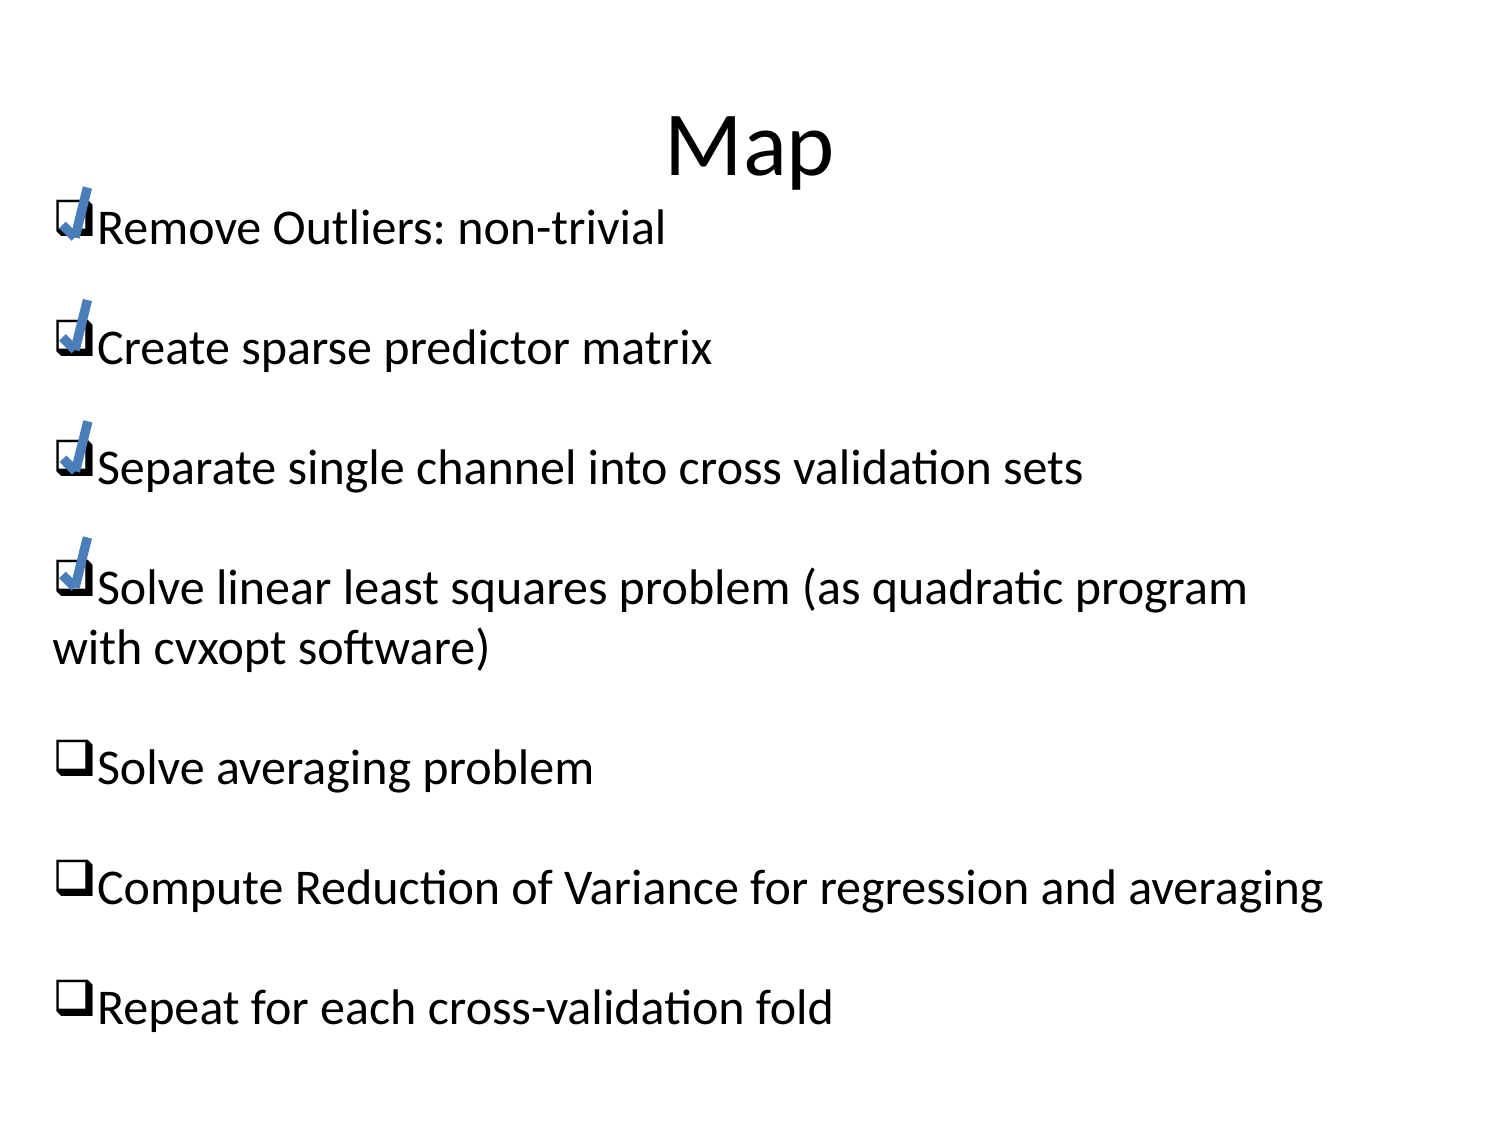

# Map
Remove Outliers: non-trivial

Create sparse predictor matrix

Separate single channel into cross validation sets

Solve linear least squares problem (as quadratic program 	with cvxopt software)

Solve averaging problem

Compute Reduction of Variance for regression and averaging

Repeat for each cross-validation fold